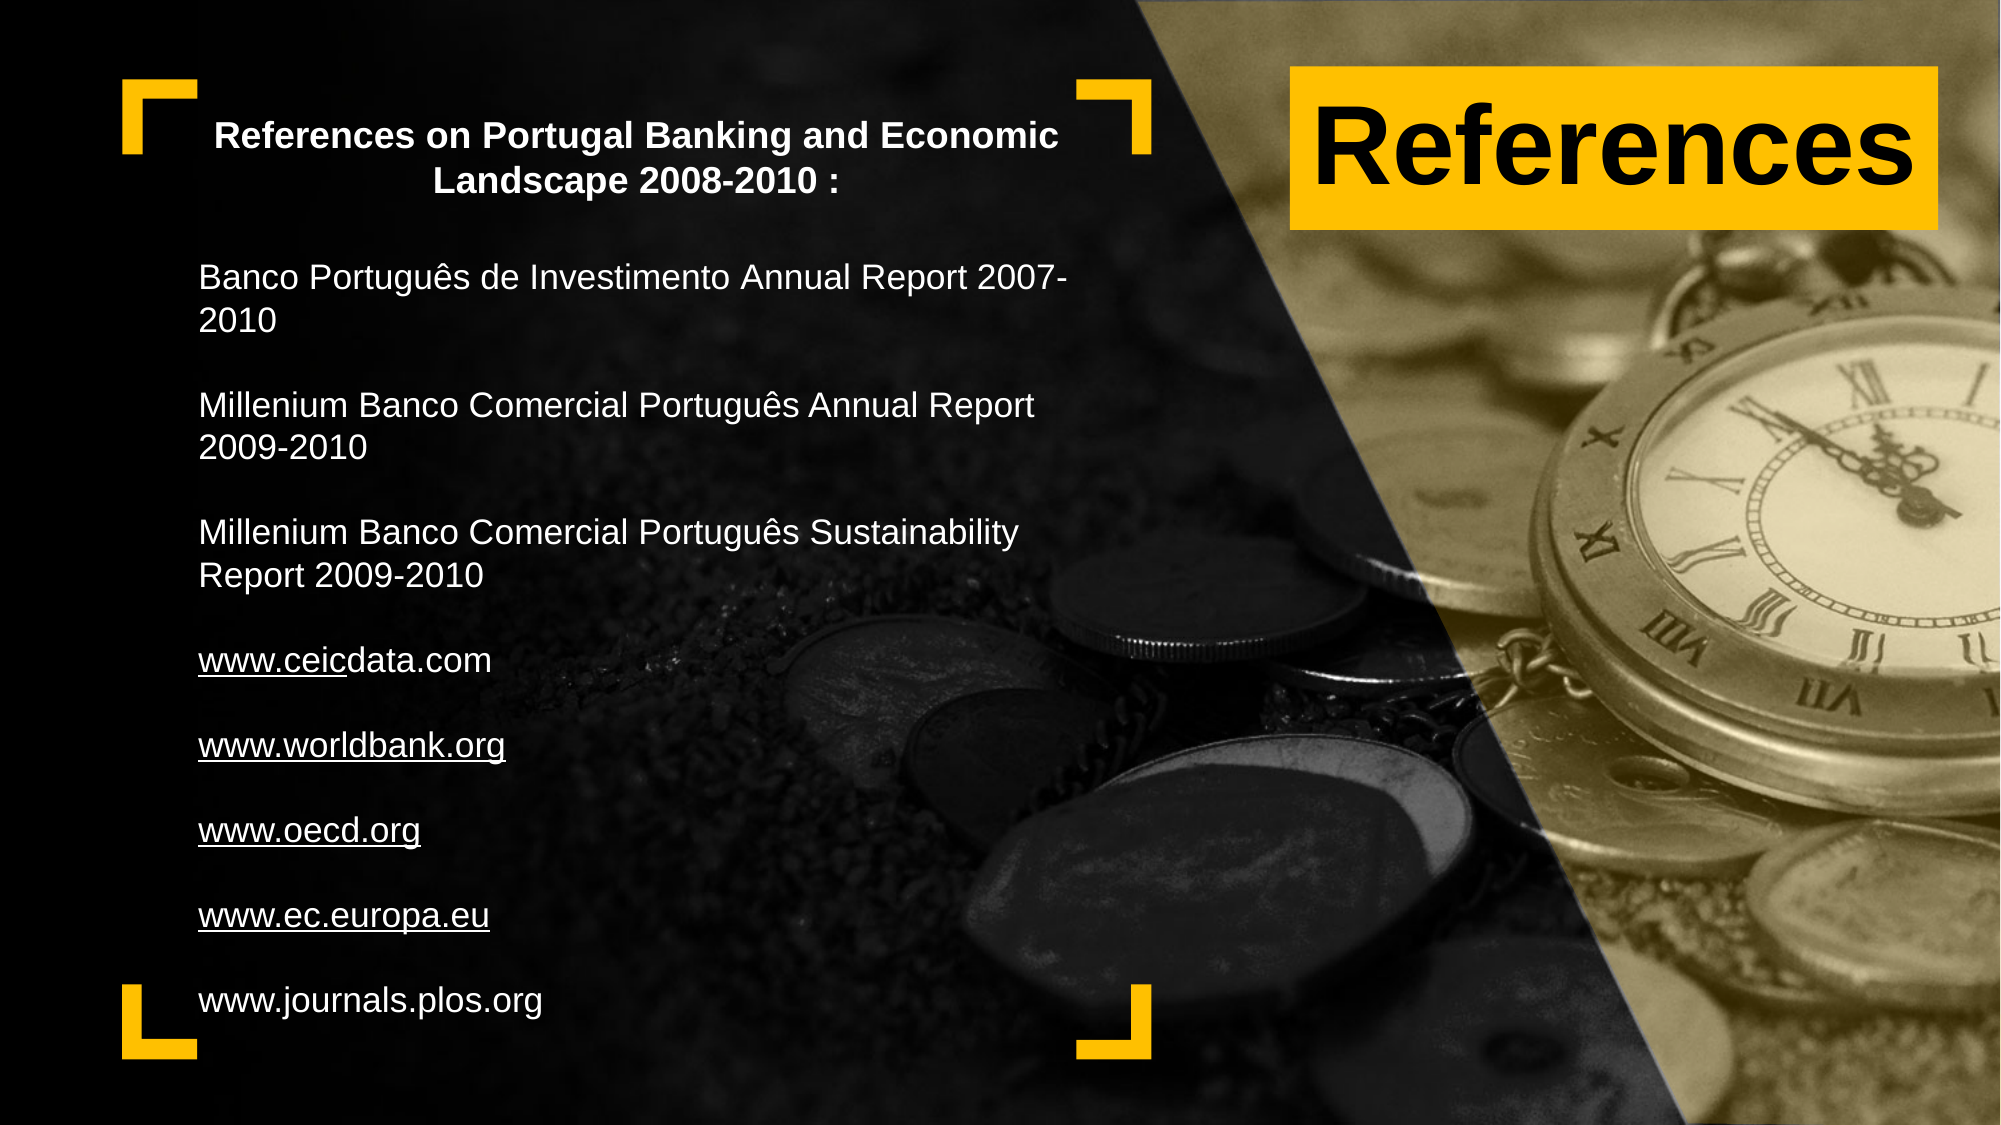

References

References on Portugal Banking and Economic Landscape 2008-2010 :
Banco Português de Investimento Annual Report 2007-2010

Millenium Banco Comercial Português Annual Report 2009-2010

Millenium Banco Comercial Português Sustainability Report 2009-2010

www.ceicdata.com

www.worldbank.org

www.oecd.org

www.ec.europa.eu

www.journals.plos.org